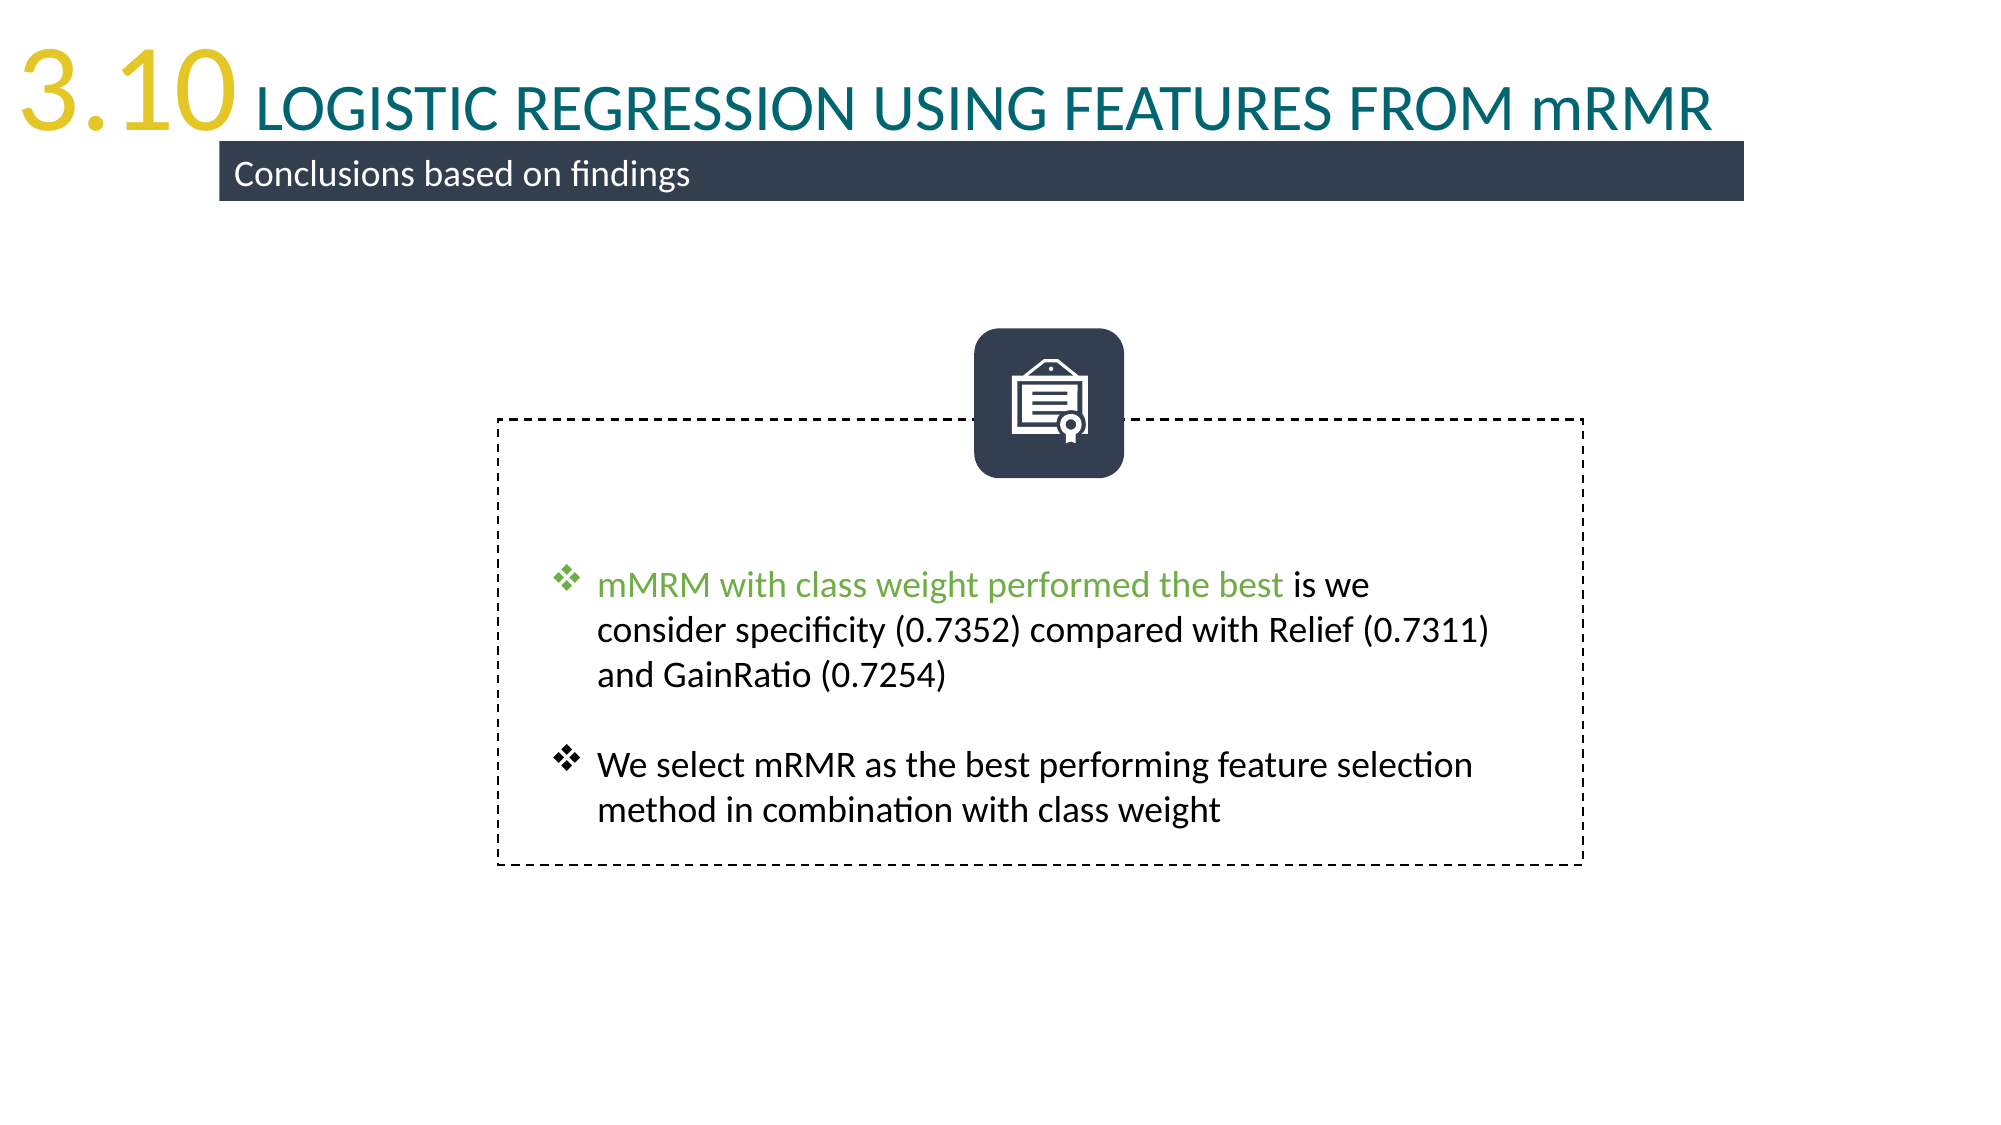

3.10 LOGISTIC REGRESSION USING FEATURES FROM mRMR
Conclusions based on findings

mMRM with class weight performed the best is we consider specificity (0.7352) compared with Relief (0.7311) and GainRatio (0.7254)

We select mRMR as the best performing feature selection method in combination with class weight